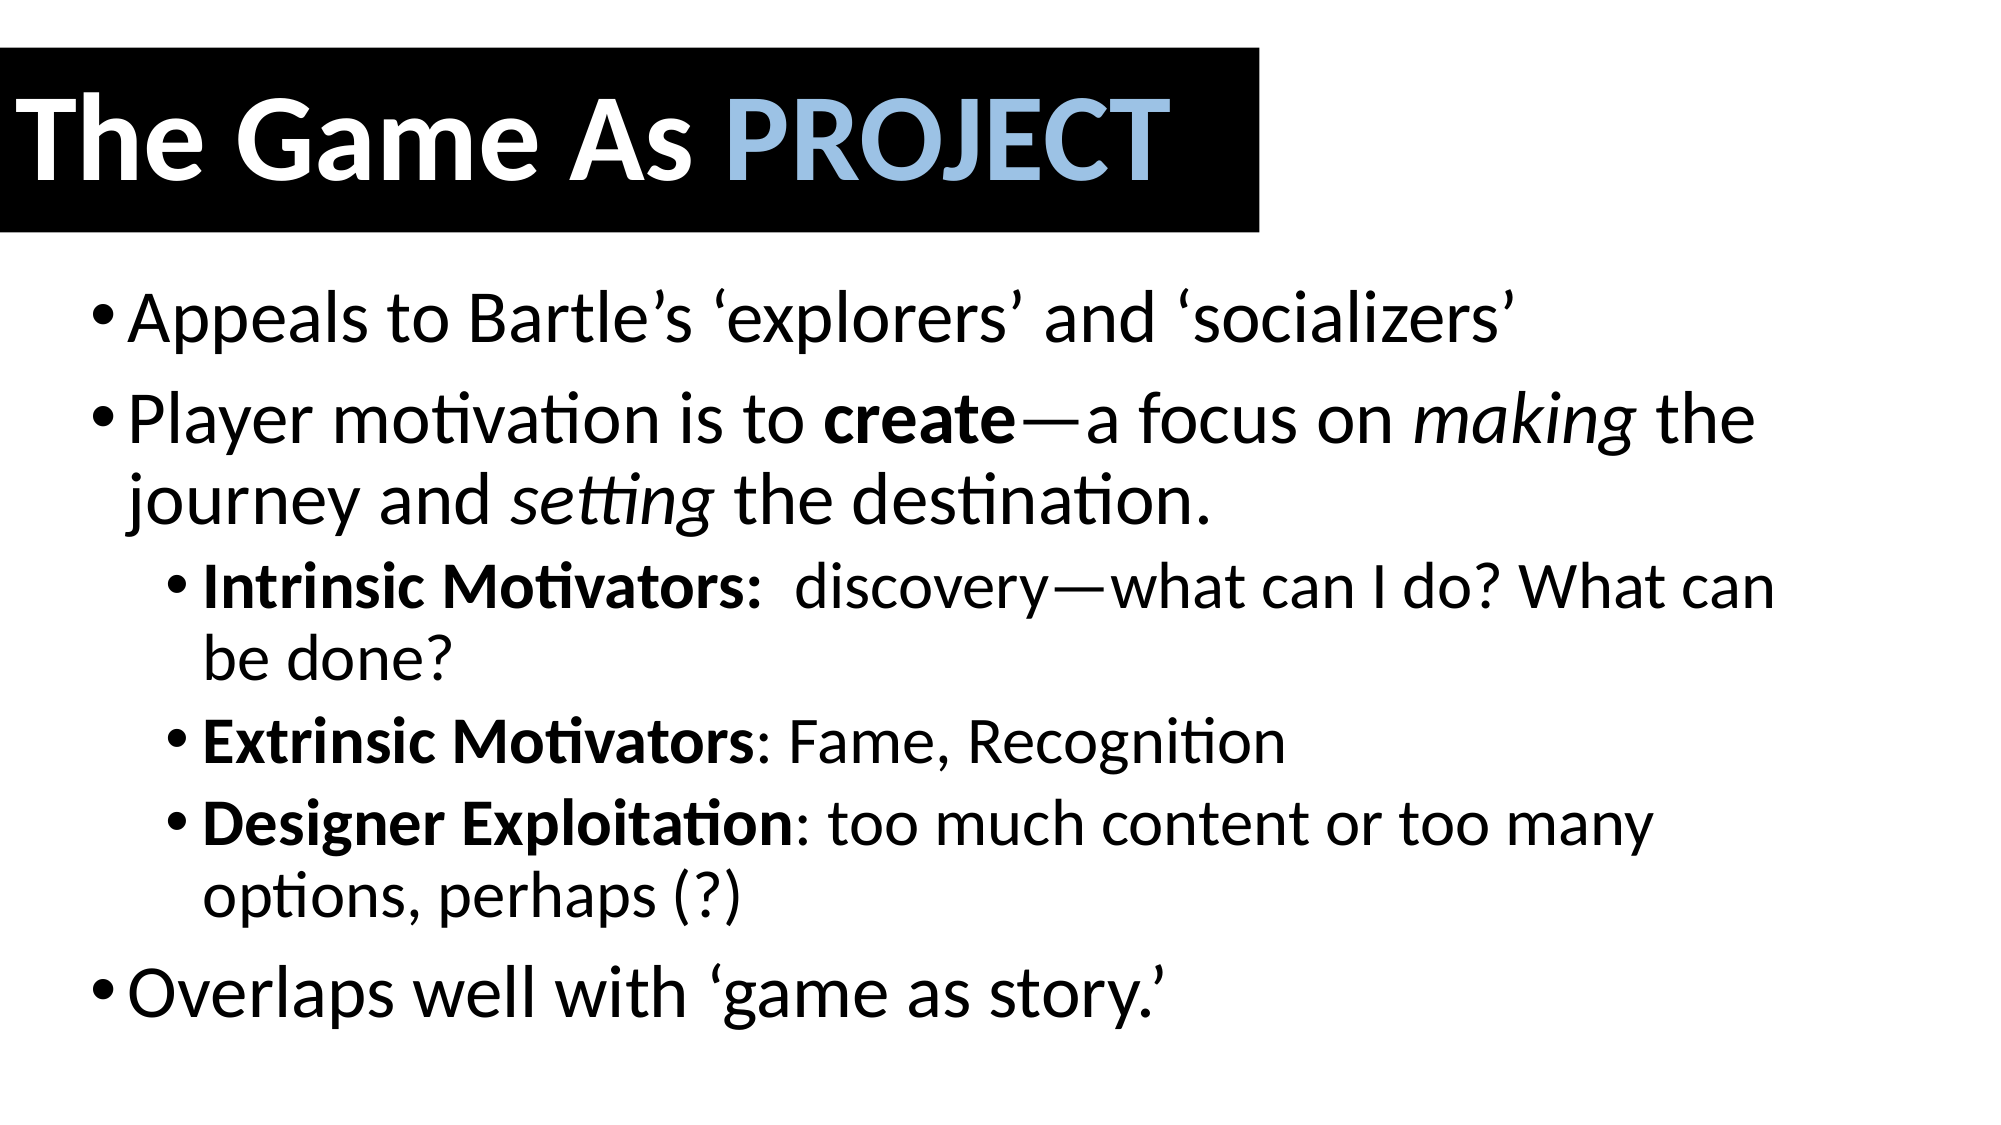

The Game As PROJECT
Appeals to Bartle’s ‘explorers’ and ‘socializers’
Player motivation is to create—a focus on making the journey and setting the destination.
Intrinsic Motivators:  discovery—what can I do? What can be done?
Extrinsic Motivators: Fame, Recognition
Designer Exploitation: too much content or too many options, perhaps (?)
Overlaps well with ‘game as story.’